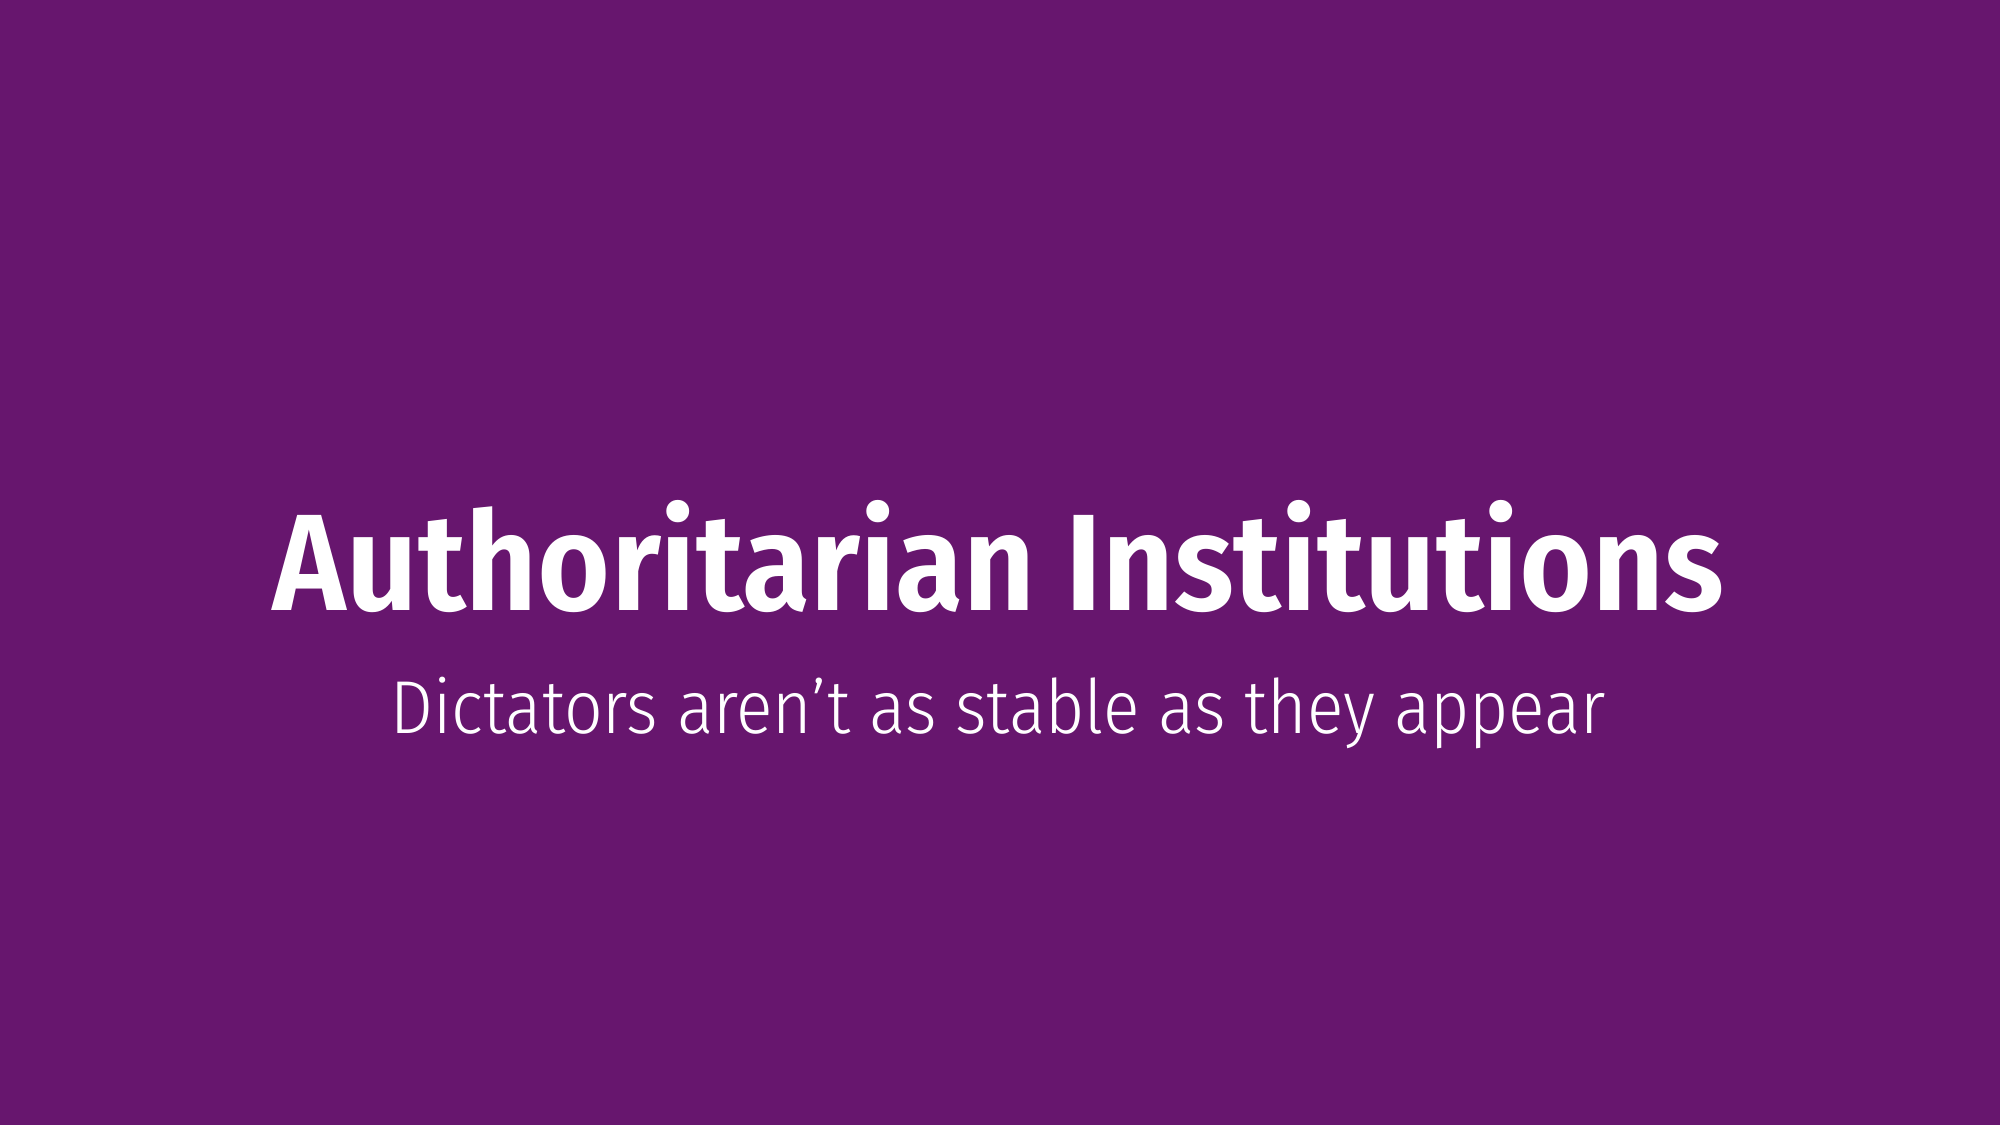

# Authoritarian Institutions
Dictators aren’t as stable as they appear